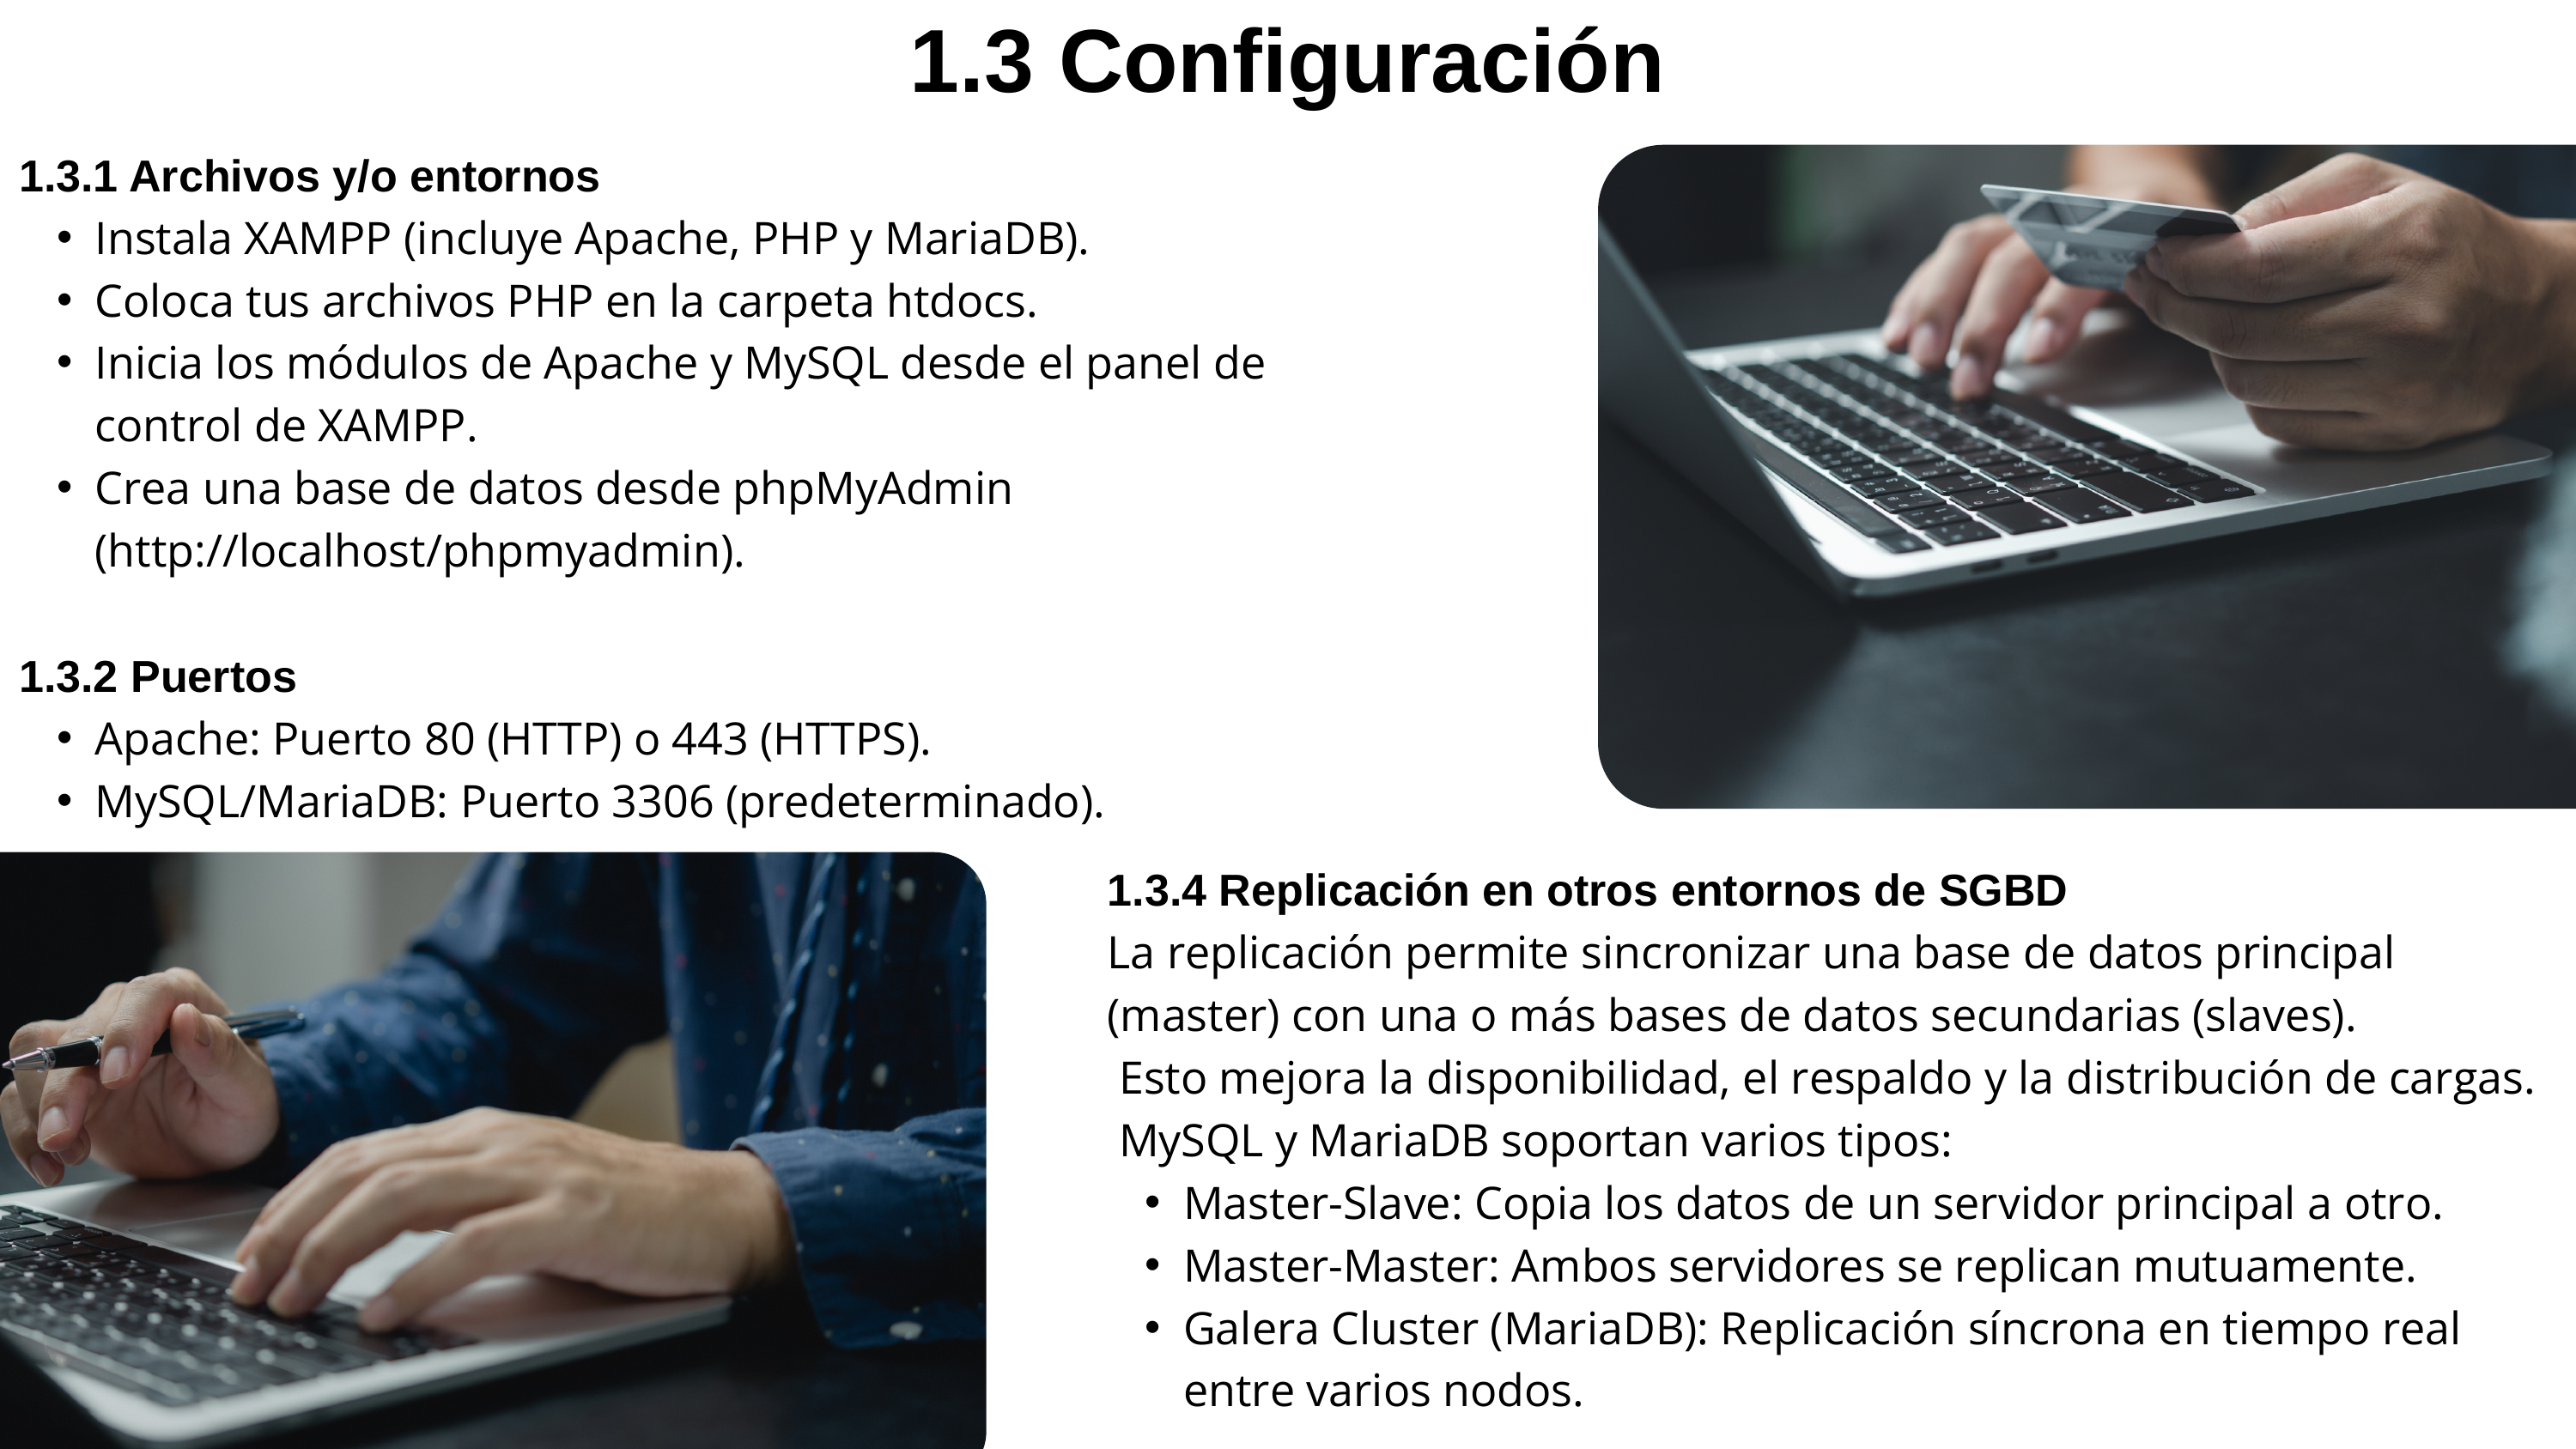

1.3 Configuración
1.3.1 Archivos y/o entornos
Instala XAMPP (incluye Apache, PHP y MariaDB).
Coloca tus archivos PHP en la carpeta htdocs.
Inicia los módulos de Apache y MySQL desde el panel de control de XAMPP.
Crea una base de datos desde phpMyAdmin (http://localhost/phpmyadmin).

1.3.2 Puertos
Apache: Puerto 80 (HTTP) o 443 (HTTPS).
MySQL/MariaDB: Puerto 3306 (predeterminado).

1.3.4 Replicación en otros entornos de SGBD
La replicación permite sincronizar una base de datos principal (master) con una o más bases de datos secundarias (slaves).
 Esto mejora la disponibilidad, el respaldo y la distribución de cargas.
 MySQL y MariaDB soportan varios tipos:
Master-Slave: Copia los datos de un servidor principal a otro.
Master-Master: Ambos servidores se replican mutuamente.
Galera Cluster (MariaDB): Replicación síncrona en tiempo real entre varios nodos.